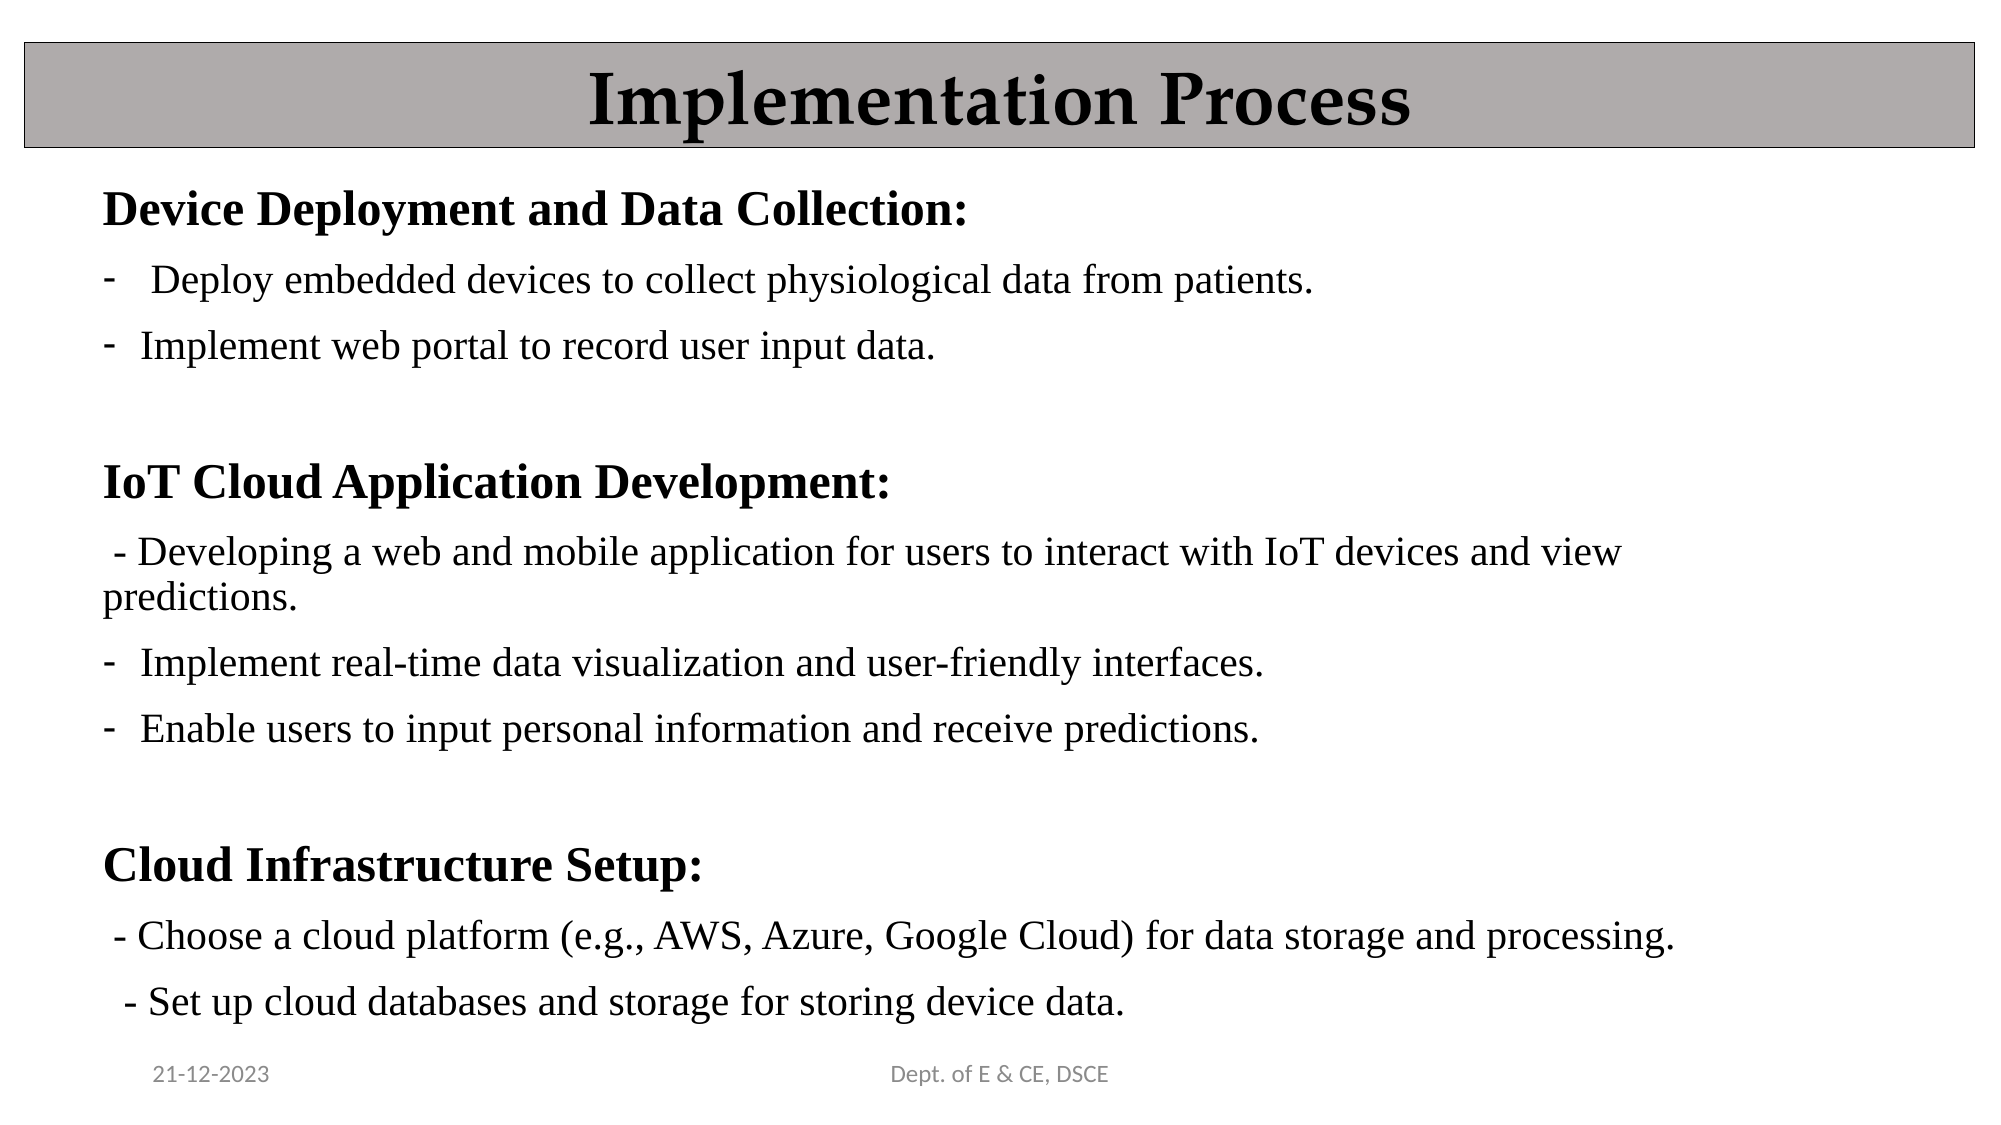

Implementation Process
Device Deployment and Data Collection:
 Deploy embedded devices to collect physiological data from patients.
Implement web portal to record user input data.

IoT Cloud Application Development:
 - Developing a web and mobile application for users to interact with IoT devices and view predictions.
Implement real-time data visualization and user-friendly interfaces.
Enable users to input personal information and receive predictions.

Cloud Infrastructure Setup:
 - Choose a cloud platform (e.g., AWS, Azure, Google Cloud) for data storage and processing.
  - Set up cloud databases and storage for storing device data.
21-12-2023
Dept. of E & CE, DSCE